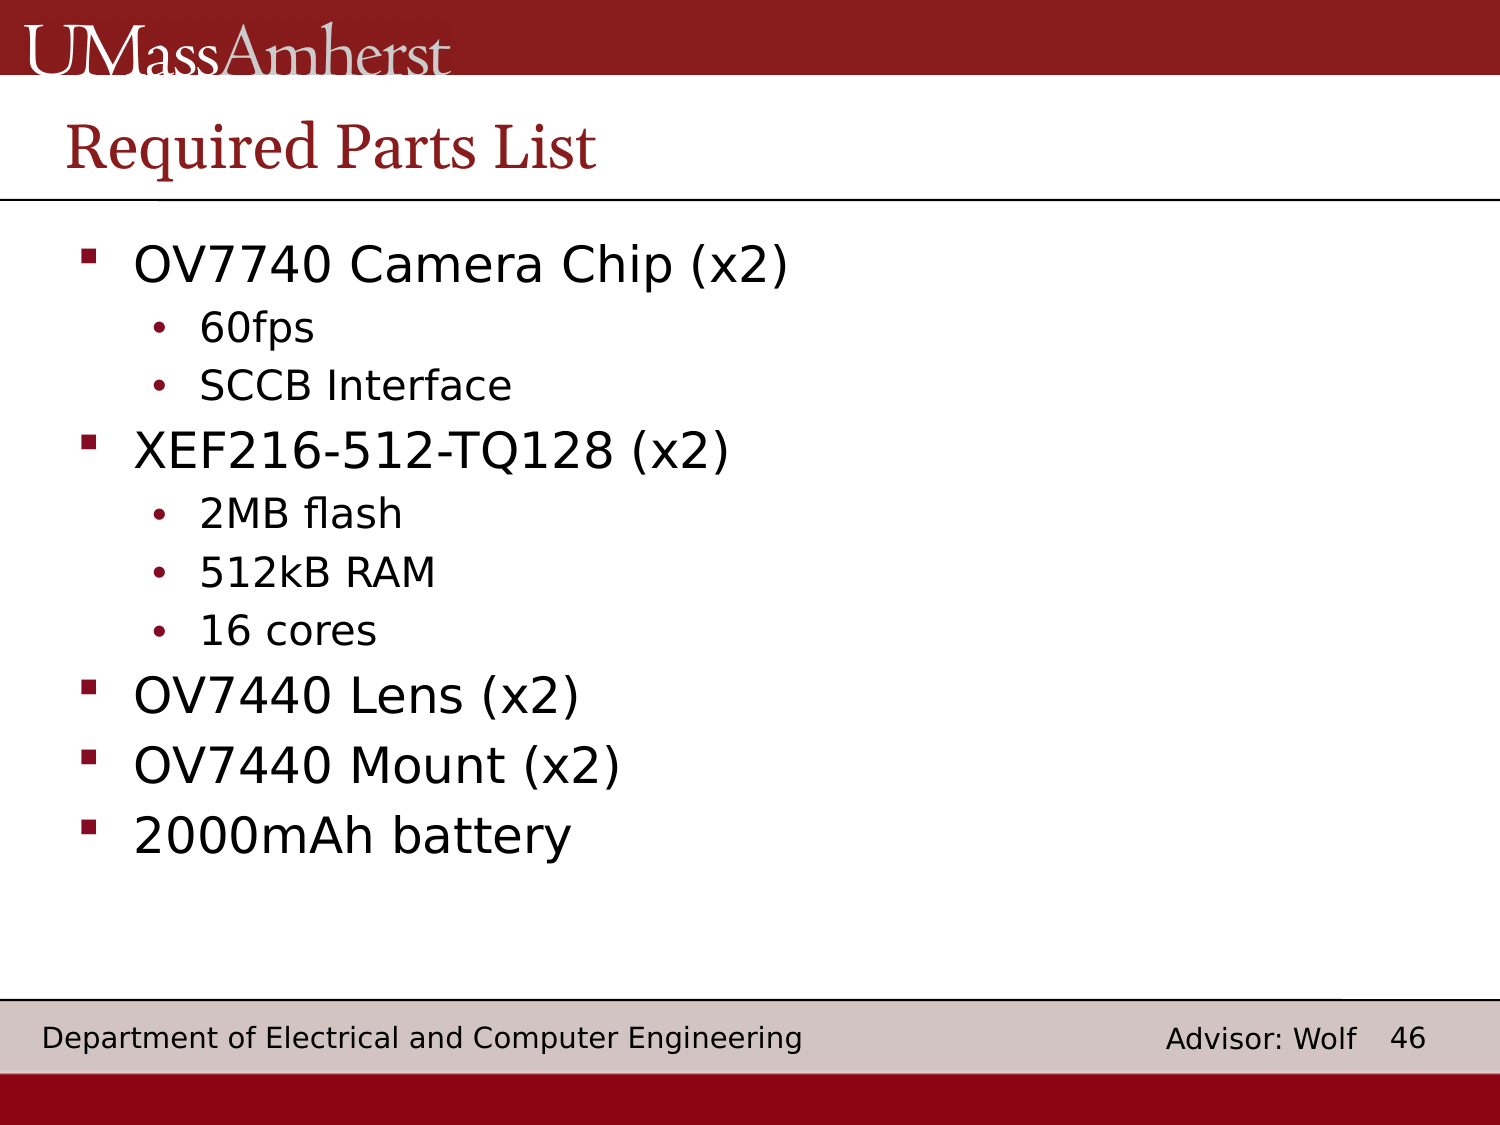

# Required Parts List
OV7740 Camera Chip (x2)
60fps
SCCB Interface
XEF216-512-TQ128 (x2)
2MB flash
512kB RAM
16 cores
OV7440 Lens (x2)
OV7440 Mount (x2)
2000mAh battery